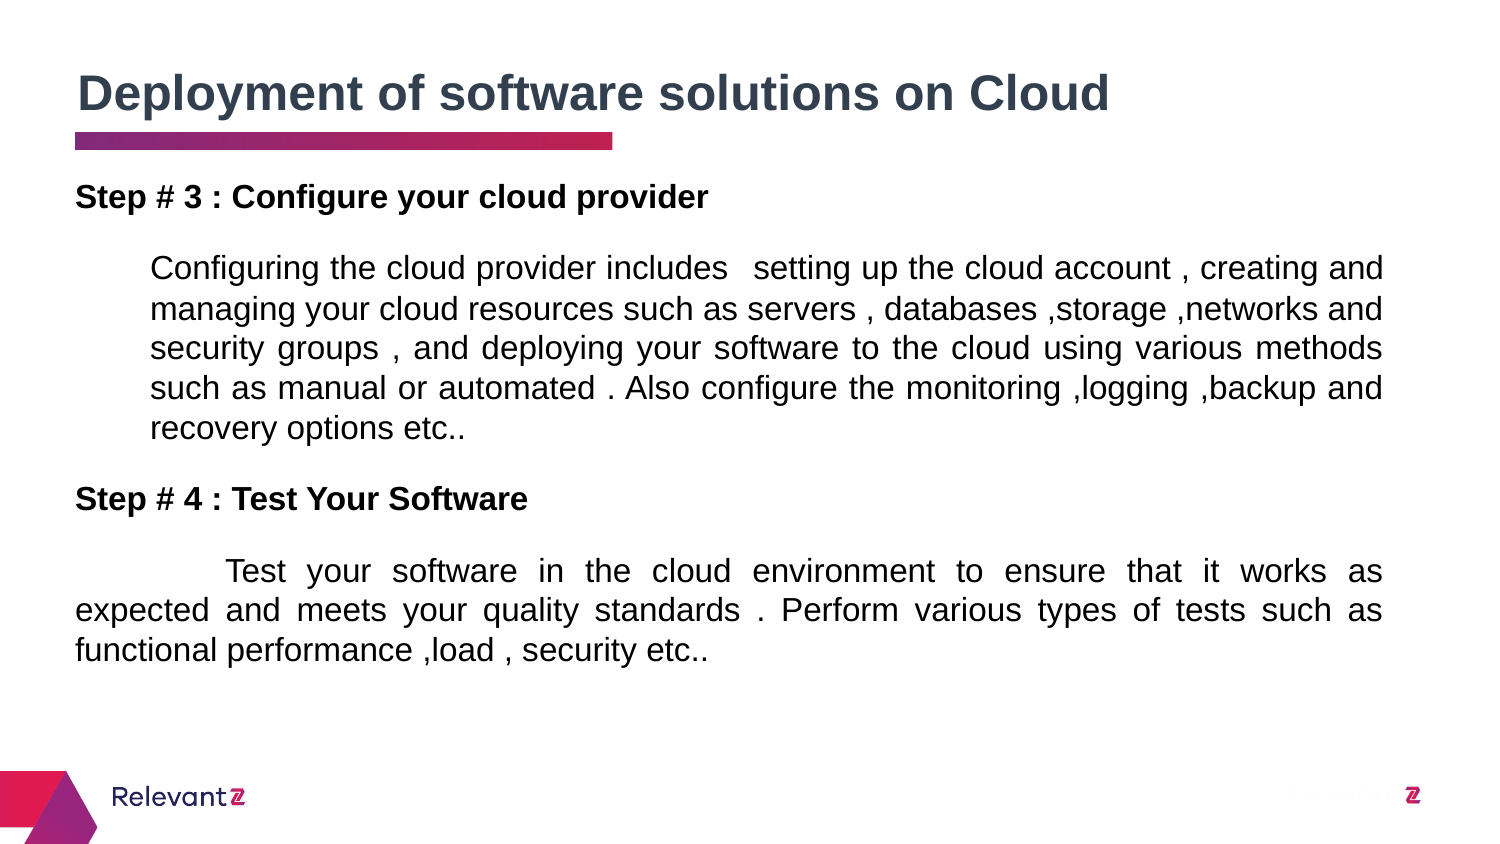

Deployment of software solutions on Cloud
# Step # 3 : Configure your cloud provider
Configuring the cloud provider includes	setting up the cloud account , creating and managing your cloud resources such as servers , databases ,storage ,networks and security groups , and deploying your software to the cloud using various methods such as manual or automated . Also configure the monitoring ,logging ,backup and recovery options etc..
Step # 4 : Test Your Software
	Test your software in the cloud environment to ensure that it works as expected and meets your quality standards . Perform various types of tests such as functional performance ,load , security etc..